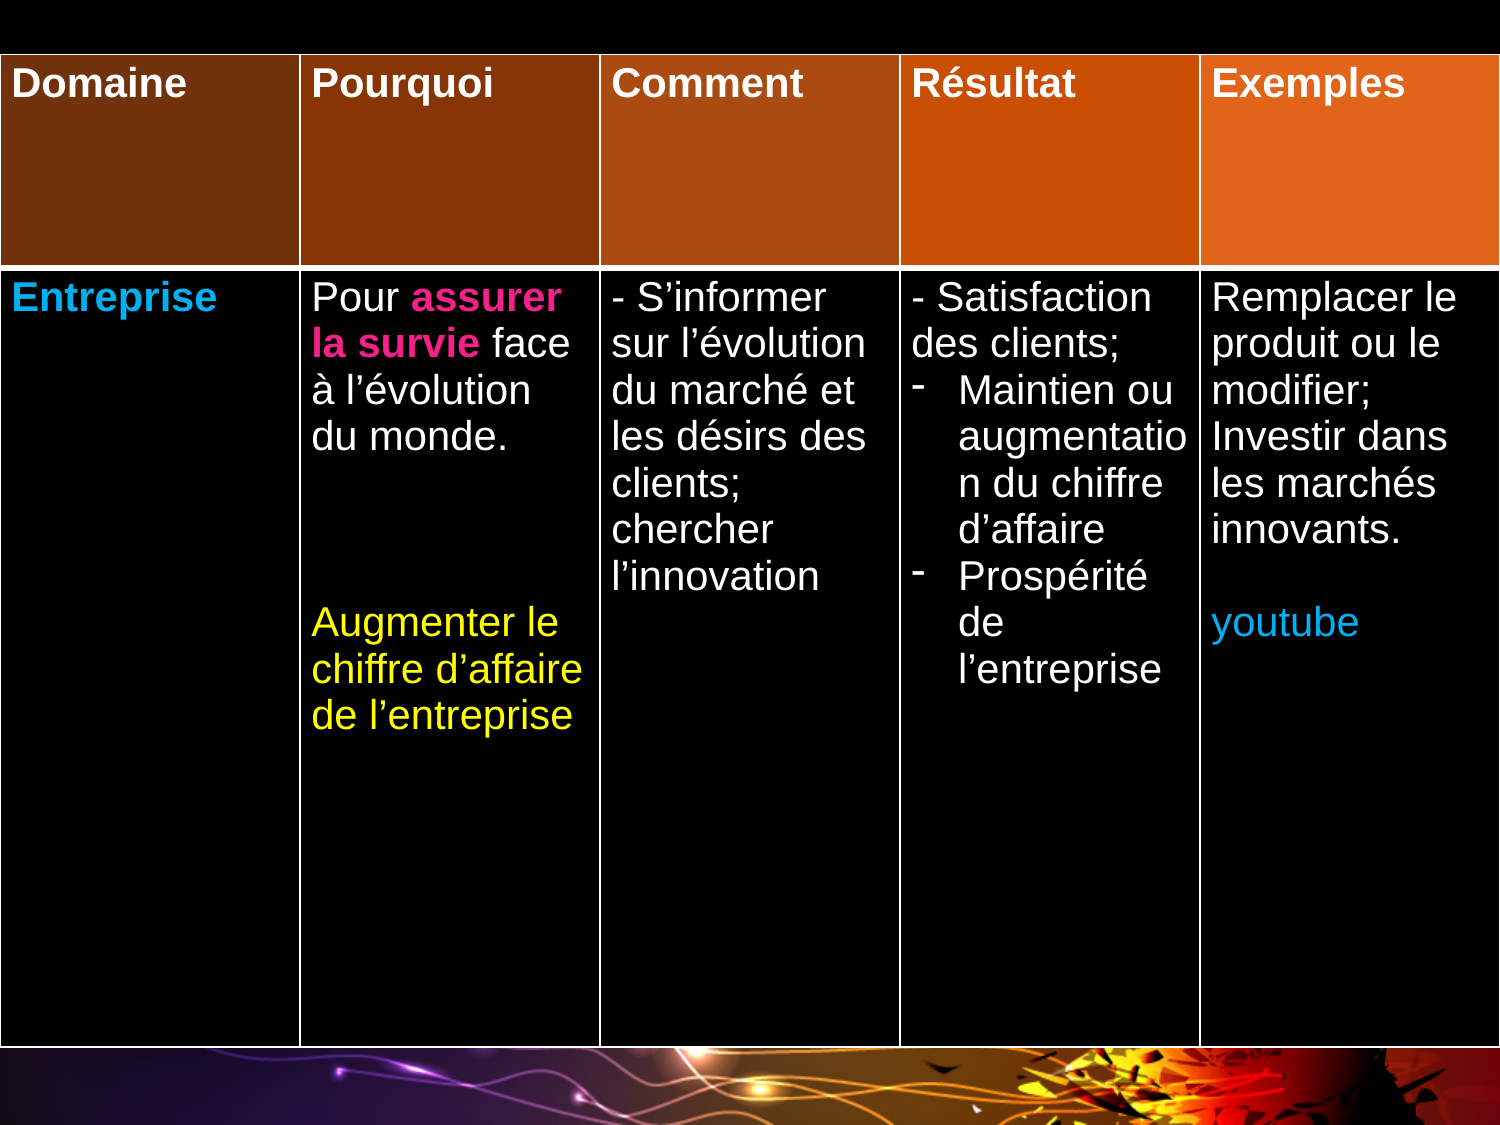

| Domaine | Pourquoi | Comment | Résultat | Exemples |
| --- | --- | --- | --- | --- |
| Entreprise | Pour assurer la survie face à l’évolution du monde. Augmenter le chiffre d’affaire de l’entreprise | - S’informer sur l’évolution du marché et les désirs des clients; chercher l’innovation | - Satisfaction des clients; Maintien ou augmentation du chiffre d’affaire Prospérité de l’entreprise | Remplacer le produit ou le modifier; Investir dans les marchés innovants. youtube |